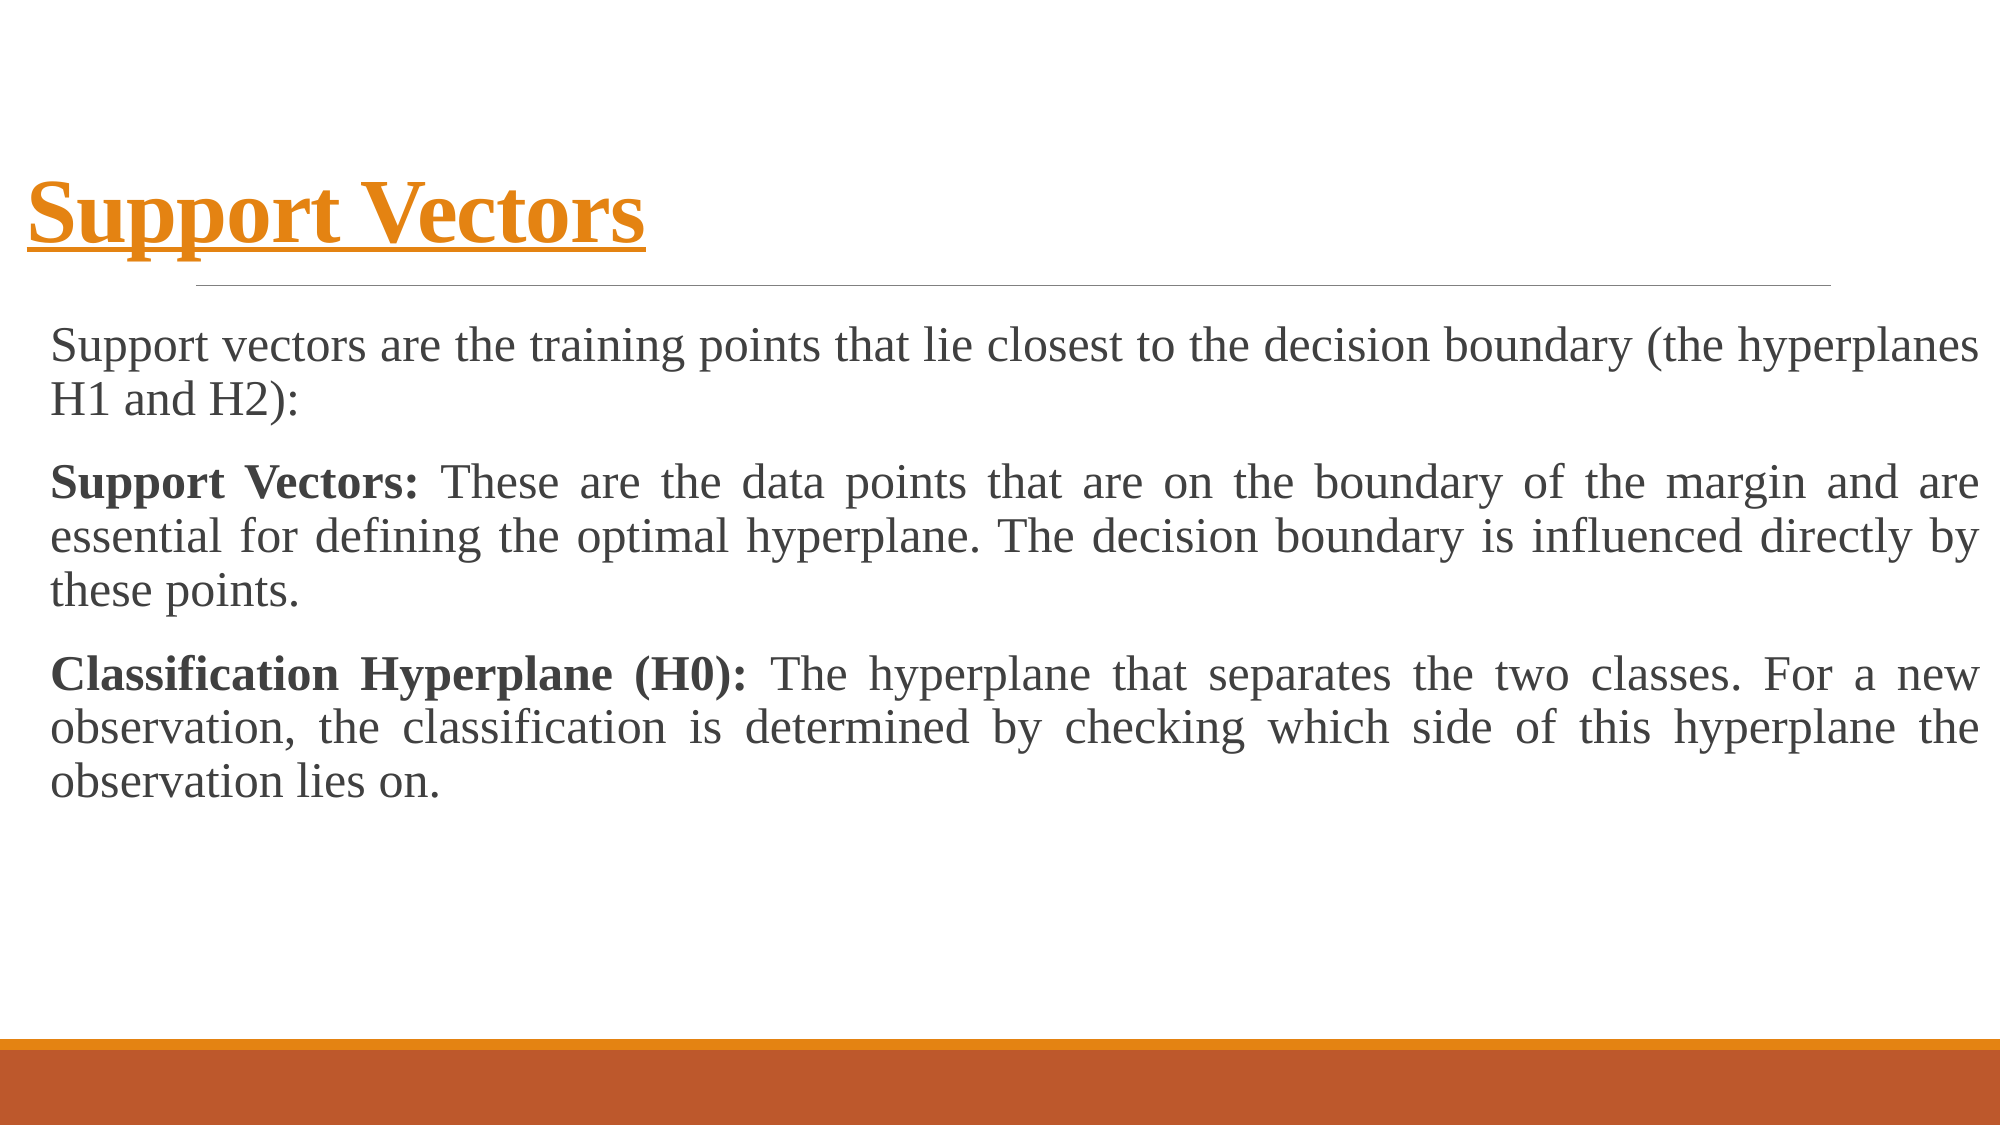

# Support Vectors
Support vectors are the training points that lie closest to the decision boundary (the hyperplanes H1 and H2​):
Support Vectors: These are the data points that are on the boundary of the margin and are essential for defining the optimal hyperplane. The decision boundary is influenced directly by these points.
Classification Hyperplane (H0): The hyperplane that separates the two classes. For a new observation, the classification is determined by checking which side of this hyperplane the observation lies on.